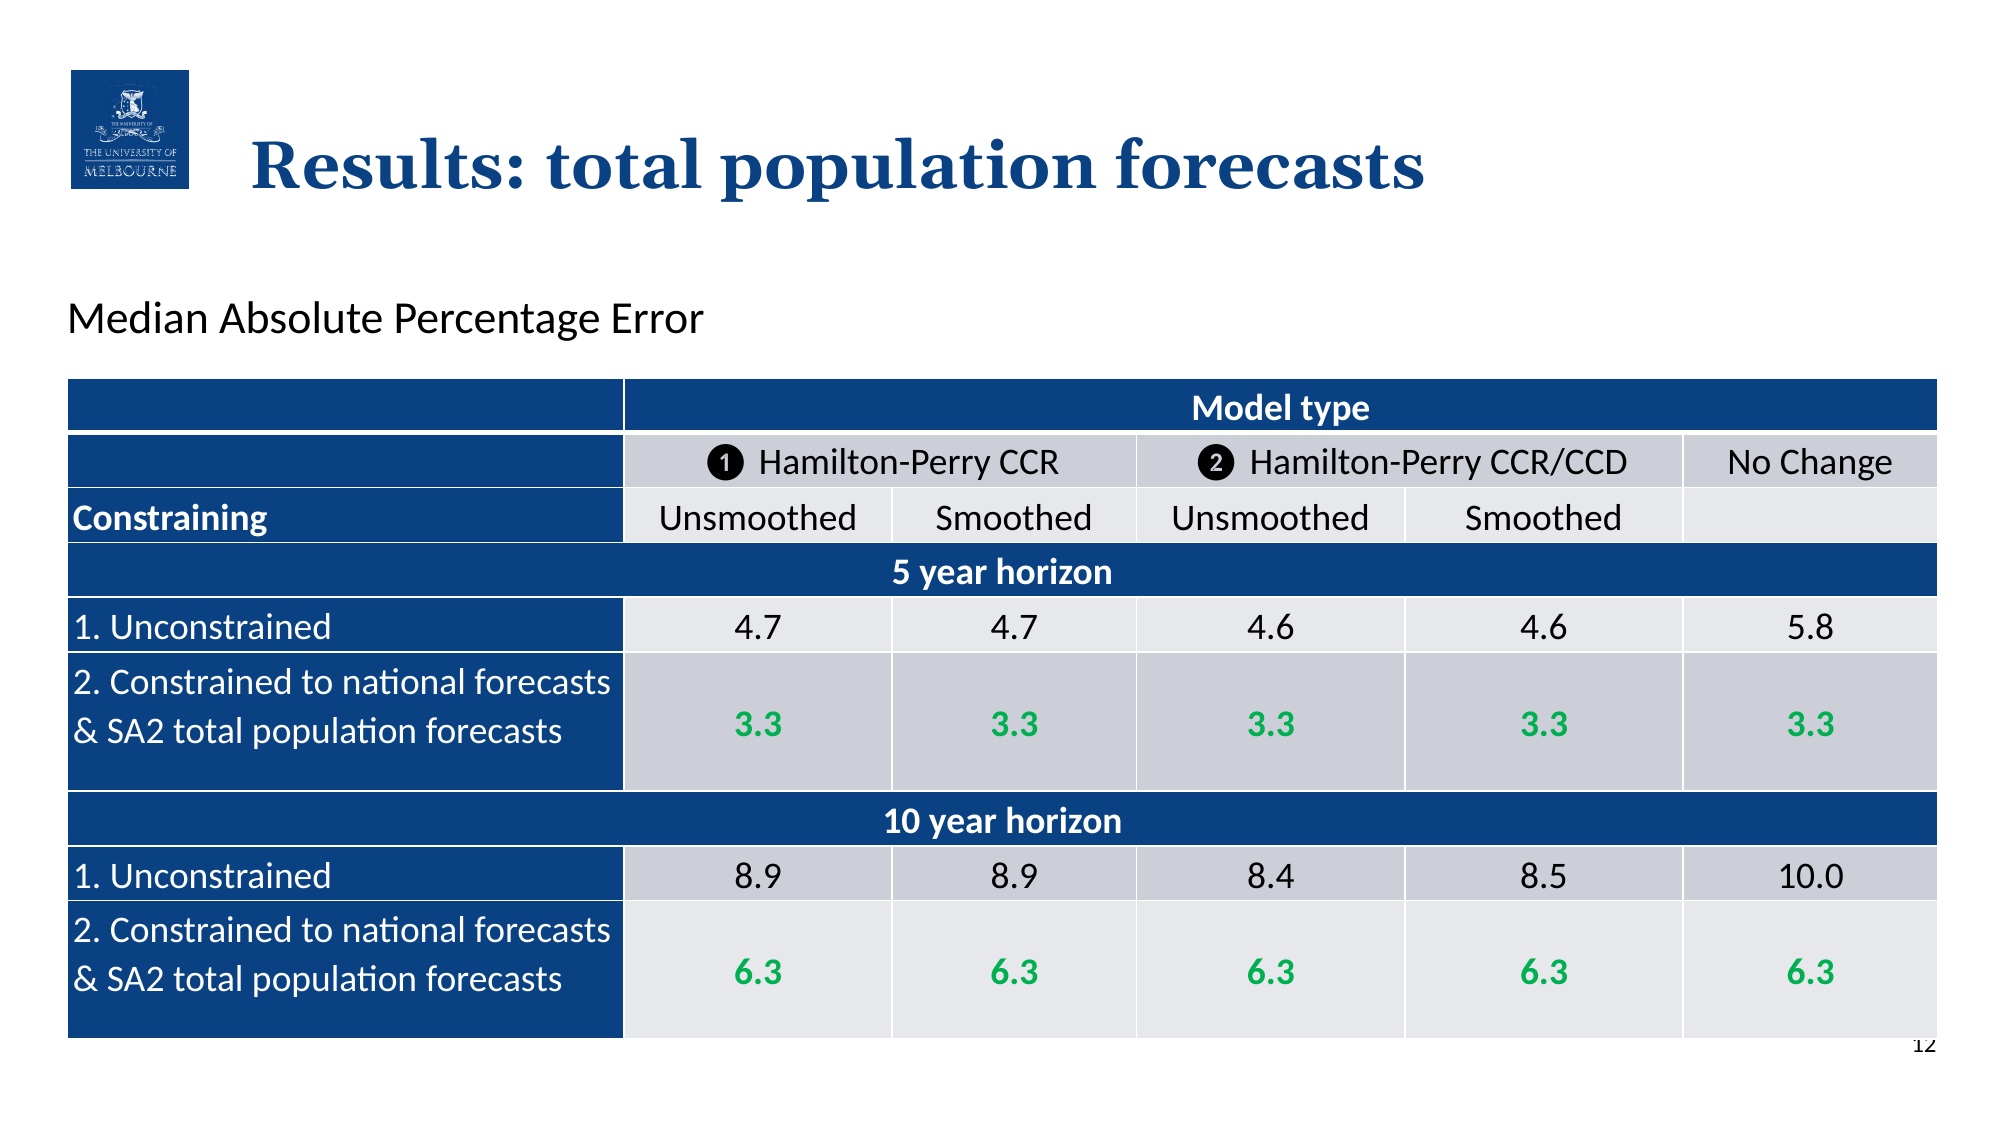

# Results: total population forecasts
Median Absolute Percentage Error
|  | Model type |  |  |  |  |
| --- | --- | --- | --- | --- | --- |
|  | ❶ Hamilton-Perry CCR |  | ❷ Hamilton-Perry CCR/CCD |  | No Change |
| Constraining | Unsmoothed | Smoothed | Unsmoothed | Smoothed |  |
| 5 year horizon |  |  |  |  |  |
| 1. Unconstrained | 4.7 | 4.7 | 4.6 | 4.6 | 5.8 |
| 2. Constrained to national forecasts & SA2 total population forecasts | 3.3 | 3.3 | 3.3 | 3.3 | 3.3 |
| 10 year horizon |  |  |  |  |  |
| 1. Unconstrained | 8.9 | 8.9 | 8.4 | 8.5 | 10.0 |
| 2. Constrained to national forecasts & SA2 total population forecasts | 6.3 | 6.3 | 6.3 | 6.3 | 6.3 |
12